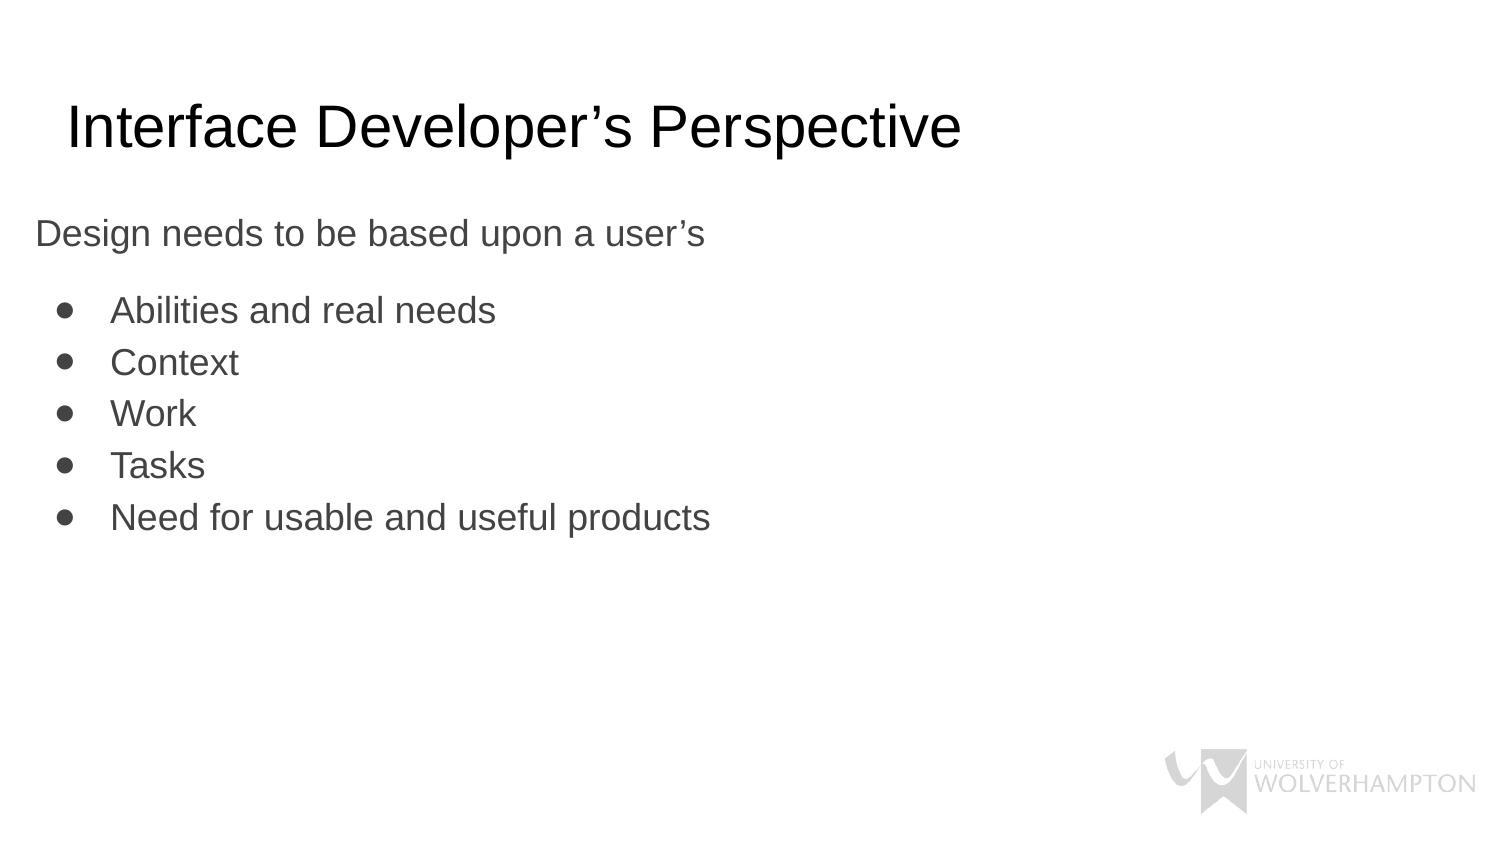

# Interface Developer’s Perspective
Design needs to be based upon a user’s
Abilities and real needs
Context
Work
Tasks
Need for usable and useful products